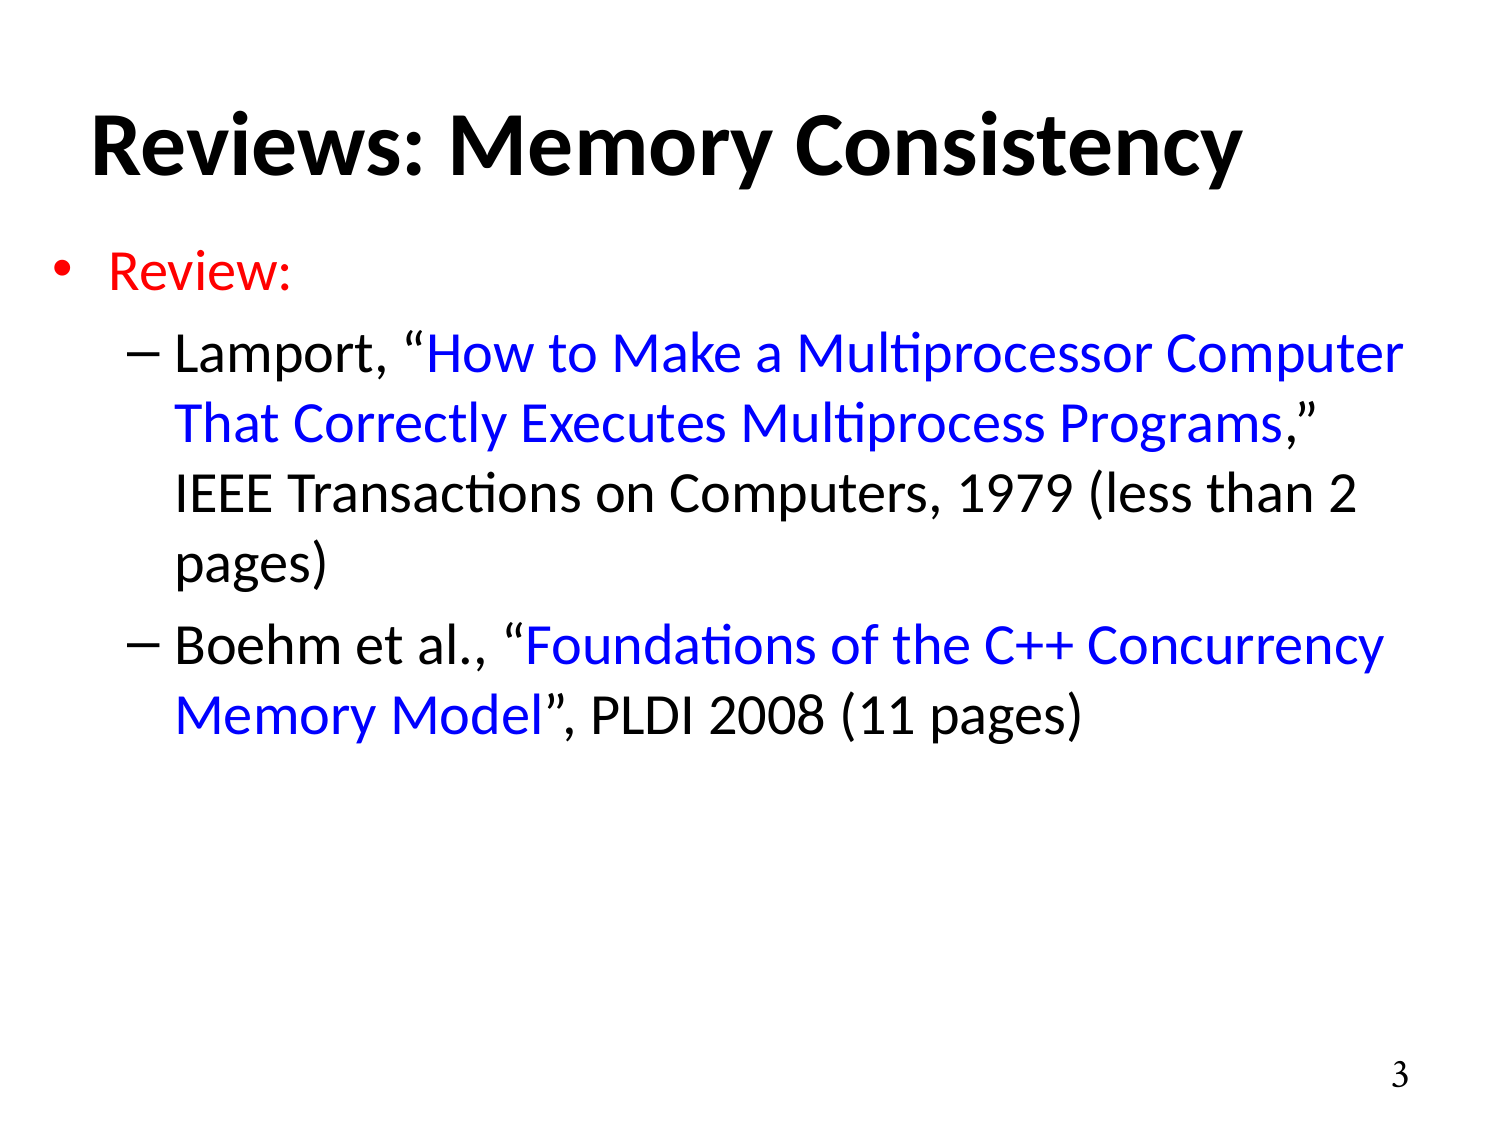

# Reviews: Memory Consistency
Review:
Lamport, “How to Make a Multiprocessor Computer That Correctly Executes Multiprocess Programs,” IEEE Transactions on Computers, 1979 (less than 2 pages)
Boehm et al., “Foundations of the C++ Concurrency Memory Model”, PLDI 2008 (11 pages)
3